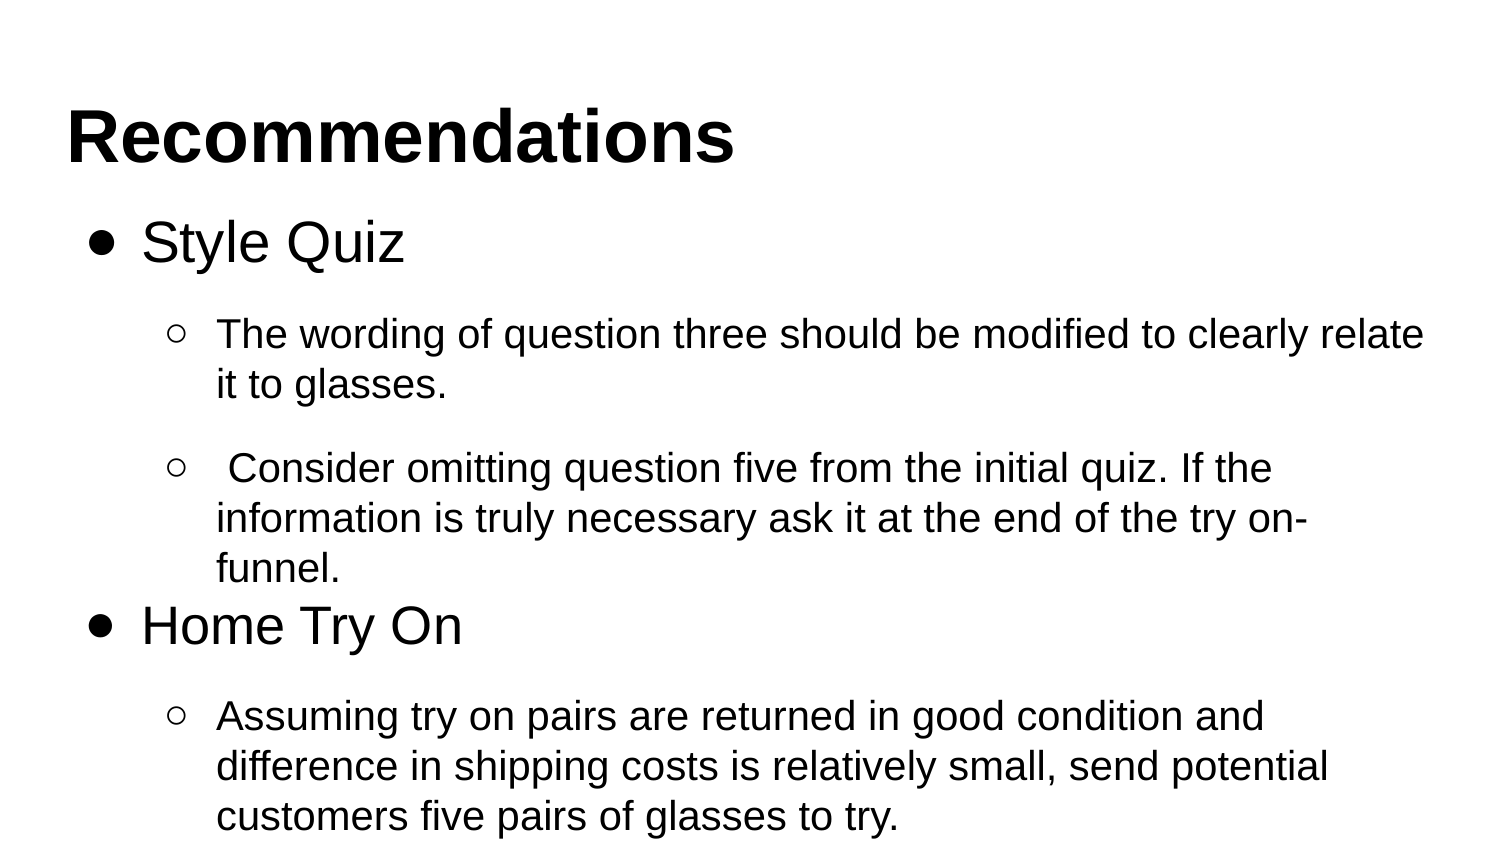

# Recommendations
Style Quiz
The wording of question three should be modified to clearly relate it to glasses.
 Consider omitting question five from the initial quiz. If the information is truly necessary ask it at the end of the try on-funnel.
Home Try On
Assuming try on pairs are returned in good condition and difference in shipping costs is relatively small, send potential customers five pairs of glasses to try.